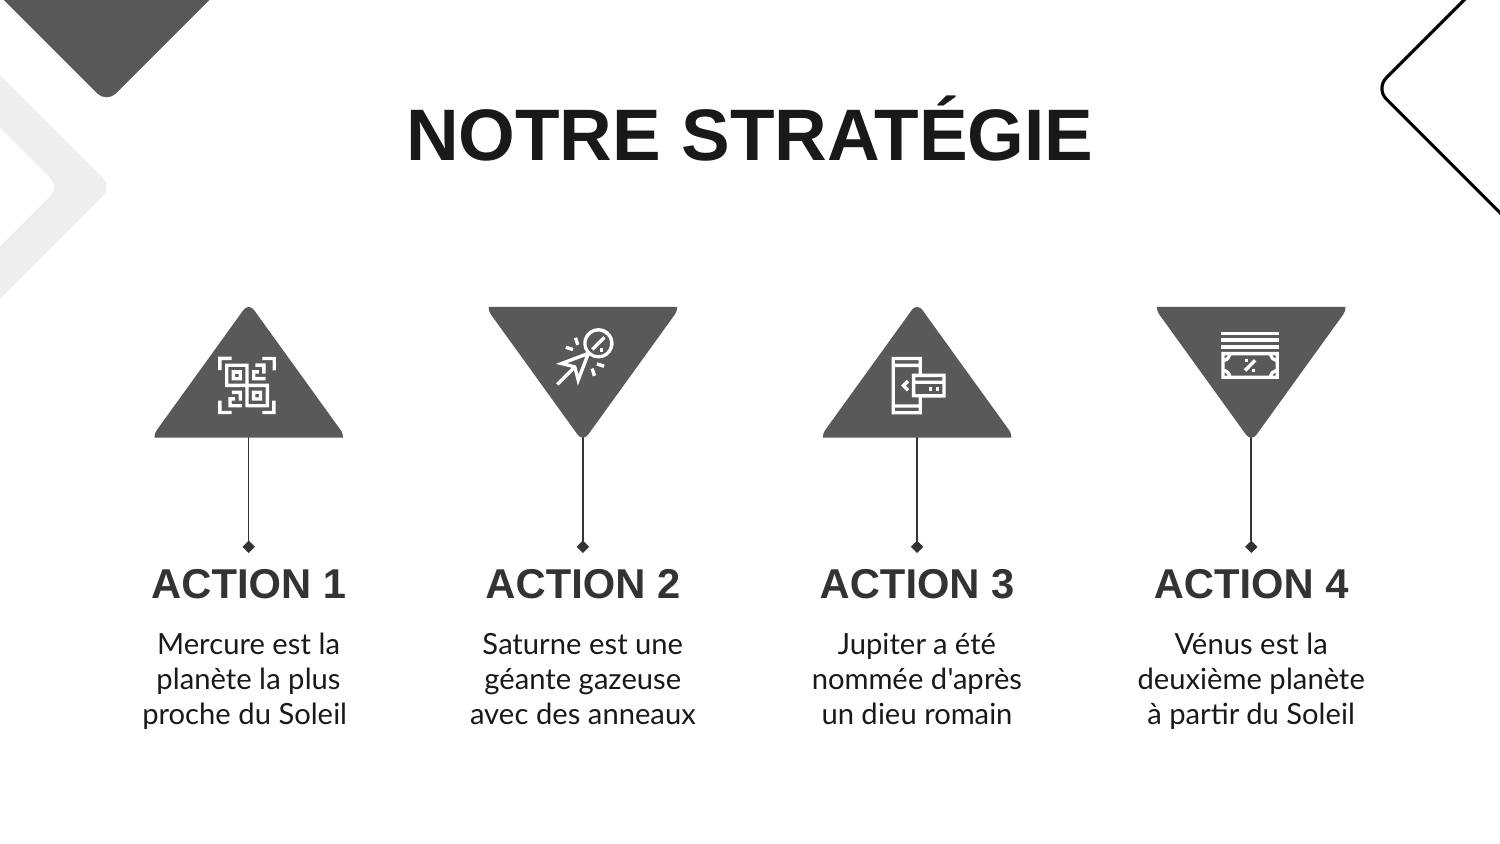

# NOTRE STRATÉGIE

ACTION 2
ACTION 4
ACTION 1
ACTION 3
Saturne est une géante gazeuse avec des anneaux
Mercure est la planète la plus proche du Soleil
Vénus est la deuxième planète à partir du Soleil
Jupiter a été nommée d'après un dieu romain